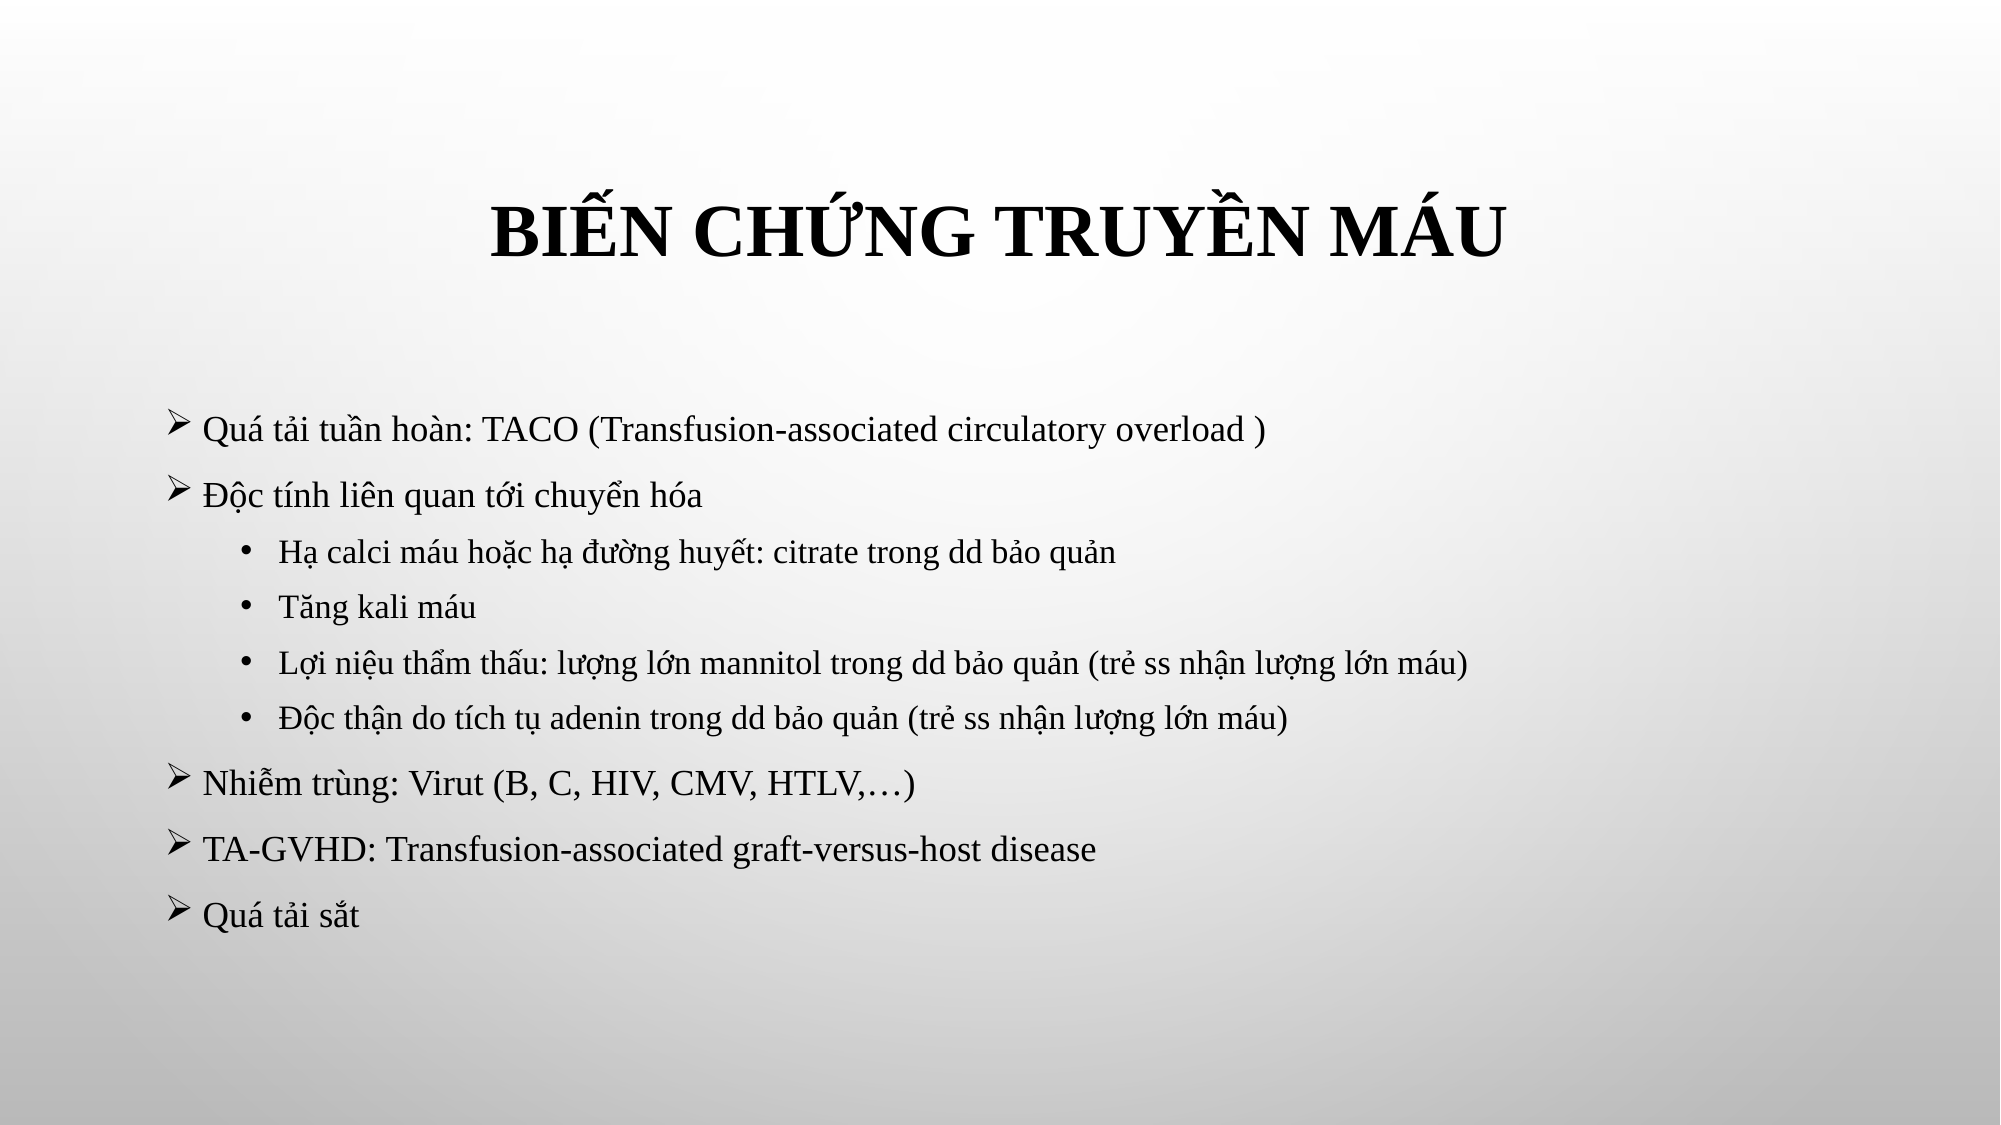

# Biến chứng truyền máu
Quá tải tuần hoàn: TACO (Transfusion-associated circulatory overload )
Độc tính liên quan tới chuyển hóa
Hạ calci máu hoặc hạ đường huyết: citrate trong dd bảo quản
Tăng kali máu
Lợi niệu thẩm thấu: lượng lớn mannitol trong dd bảo quản (trẻ ss nhận lượng lớn máu)
Độc thận do tích tụ adenin trong dd bảo quản (trẻ ss nhận lượng lớn máu)
Nhiễm trùng: Virut (B, C, HIV, CMV, HTLV,…)
TA-GVHD: Transfusion-associated graft-versus-host disease
Quá tải sắt